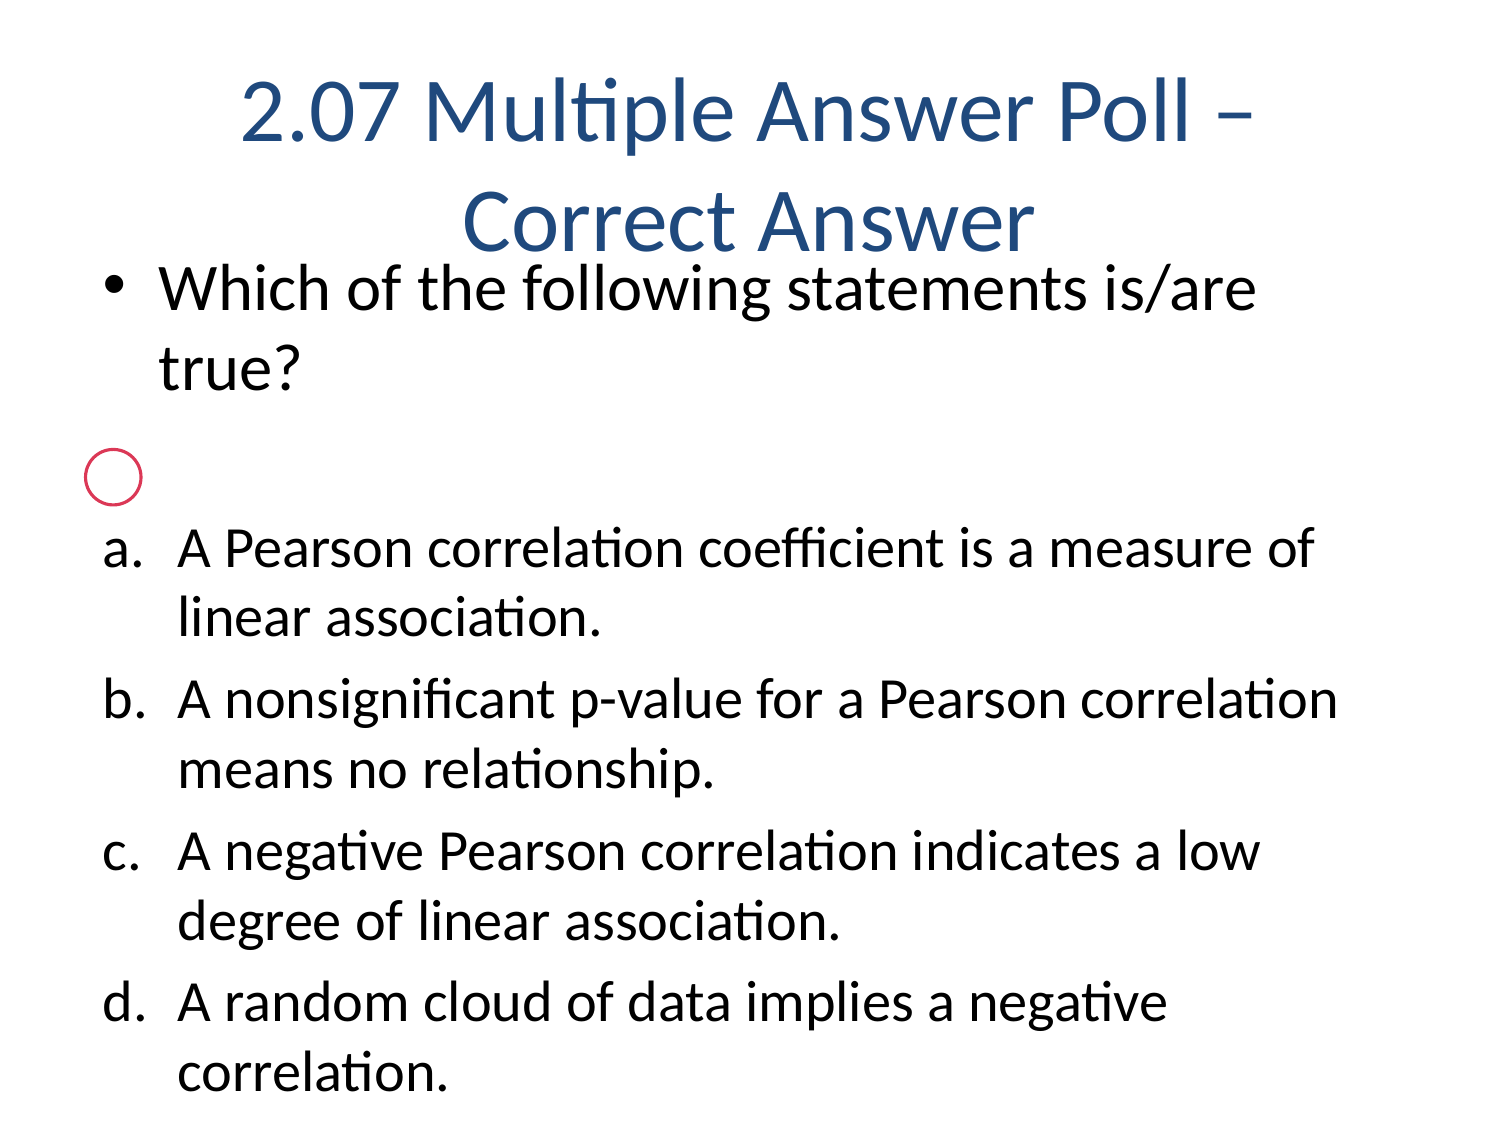

# 2.07 Multiple Answer Poll – Correct Answer
Which of the following statements is/are true?

A Pearson correlation coefficient is a measure of linear association.
A nonsignificant p-value for a Pearson correlation means no relationship.
A negative Pearson correlation indicates a low degree of linear association.
A random cloud of data implies a negative correlation.